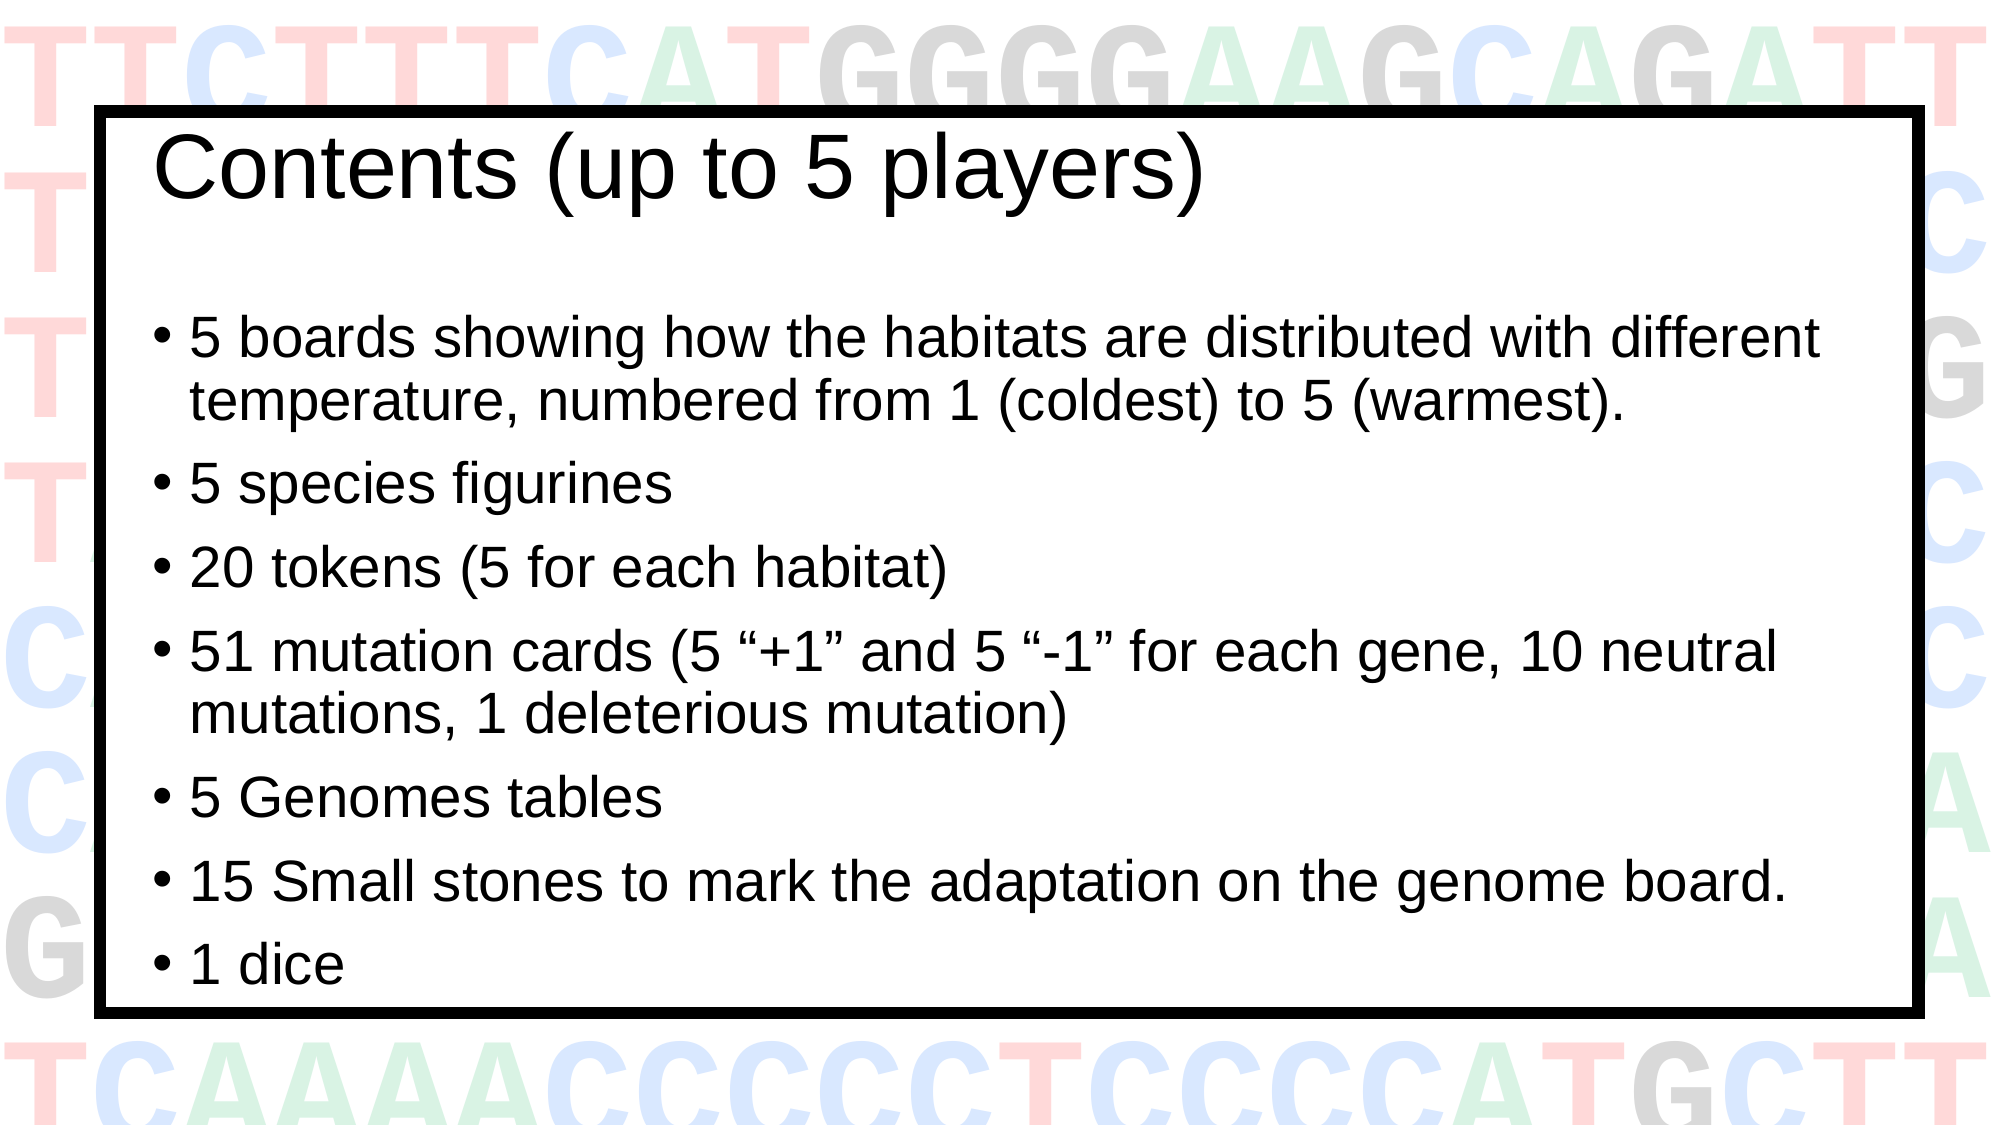

TTCTTTCATGGGGAAGCAGATTTGGGTACCACCCAAGTATTGACTCACCCATCAACAACCGCTATGTATTTCGTACATTACTGCCAGCCACCATGAATATTGTACGGTACCATAAATACTTGACCACCTGTAGTACATAAAAACCCAATCCACATCAAAACCCCCTCCCCATGCTT3BTM ML19

# Contents (up to 5 players)

5 boards showing how the habitats are distributed with different temperature, numbered from 1 (coldest) to 5 (warmest).
5 species figurines
20 tokens (5 for each habitat)
51 mutation cards (5 “+1” and 5 “-1” for each gene, 10 neutral mutations, 1 deleterious mutation)
5 Genomes tables
15 Small stones to mark the adaptation on the genome board.
1 dice